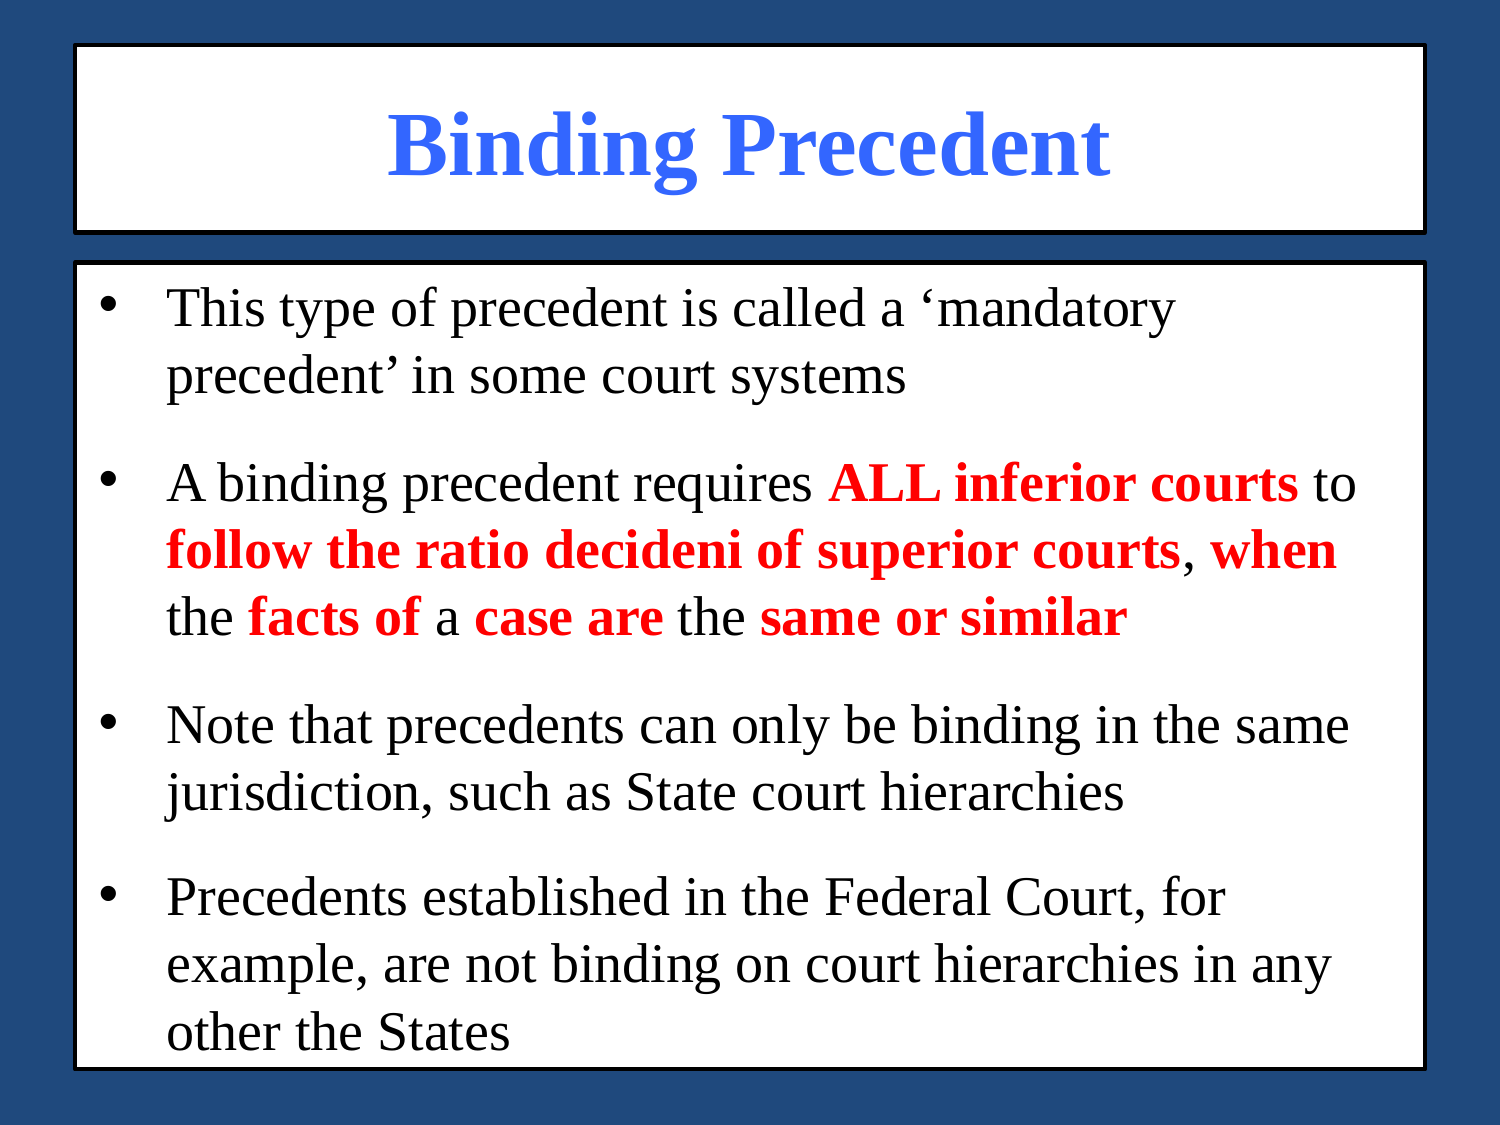

# Binding Precedent
This type of precedent is called a ‘mandatory precedent’ in some court systems

A binding precedent requires ALL inferior courts to follow the ratio decideni of superior courts, when the facts of a case are the same or similar

Note that precedents can only be binding in the same jurisdiction, such as State court hierarchies

Precedents established in the Federal Court, for example, are not binding on court hierarchies in any other the States